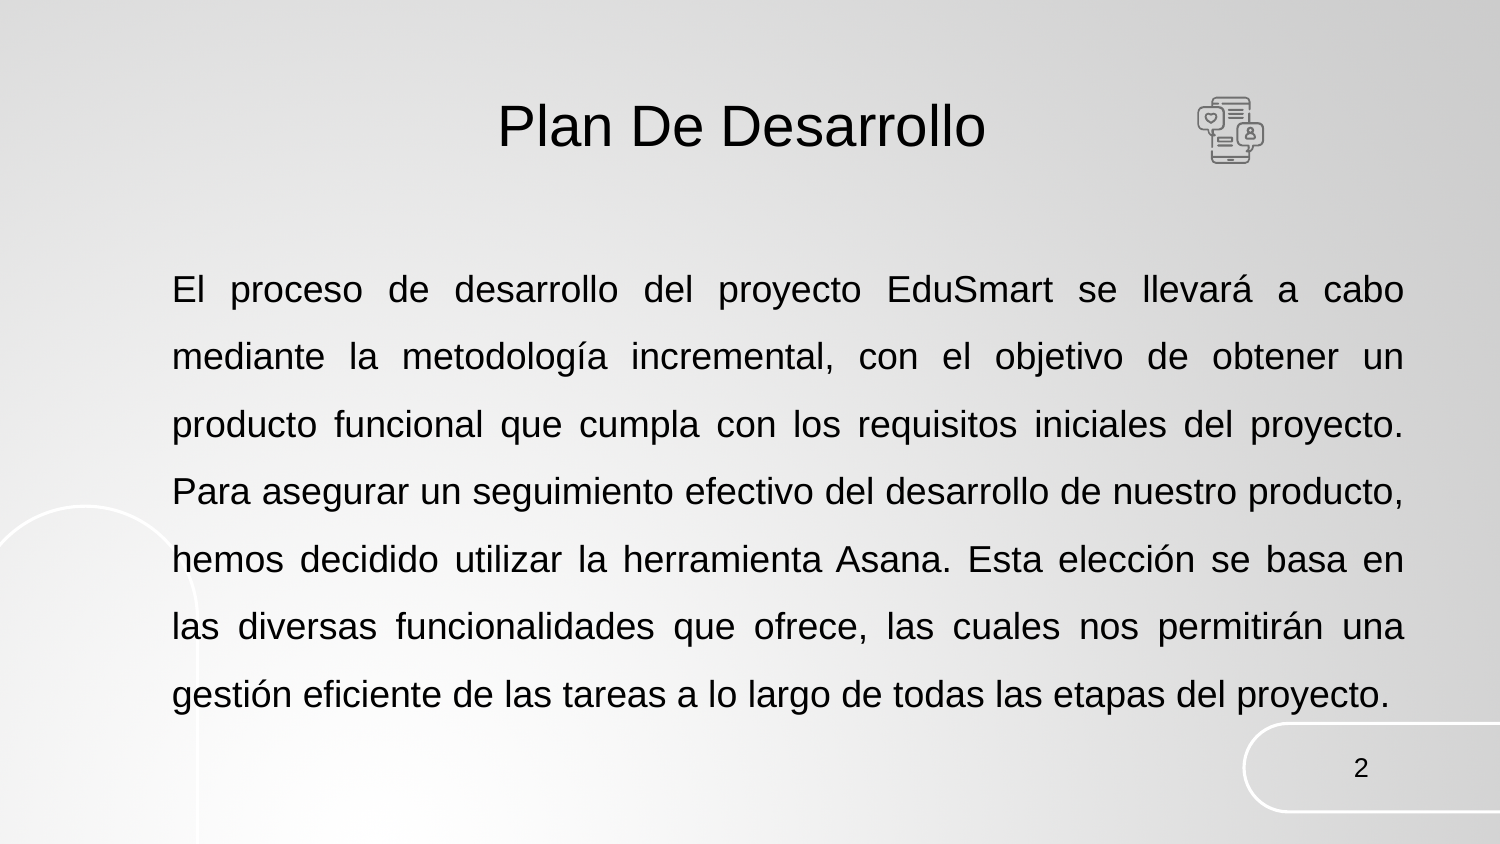

# Plan De Desarrollo

El proceso de desarrollo del proyecto EduSmart se llevará a cabo mediante la metodología incremental, con el objetivo de obtener un producto funcional que cumpla con los requisitos iniciales del proyecto. Para asegurar un seguimiento efectivo del desarrollo de nuestro producto, hemos decidido utilizar la herramienta Asana. Esta elección se basa en las diversas funcionalidades que ofrece, las cuales nos permitirán una gestión eficiente de las tareas a lo largo de todas las etapas del proyecto.

2